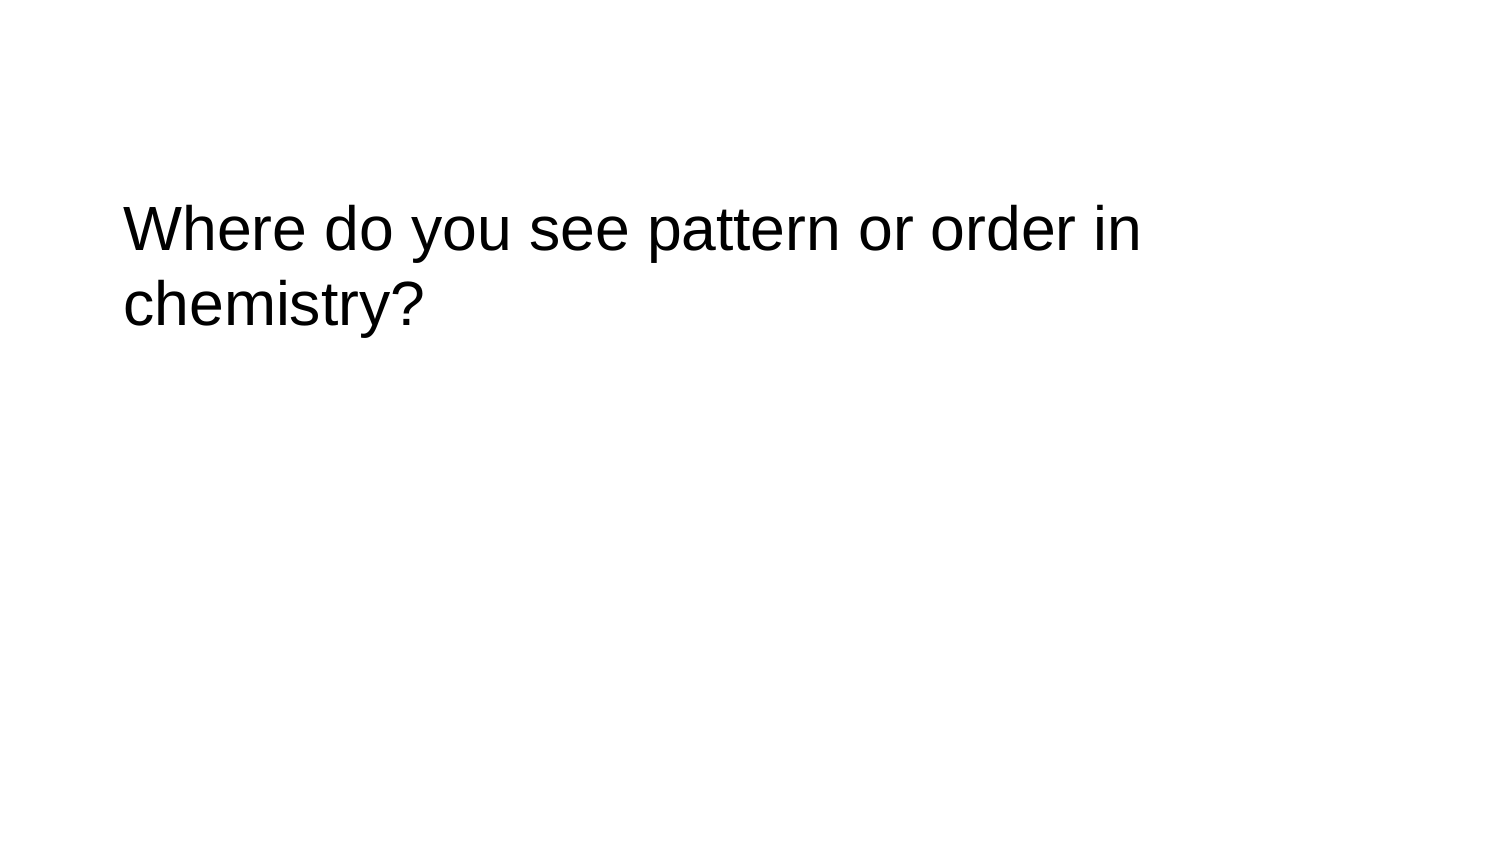

Where do you see pattern or order in chemistry?